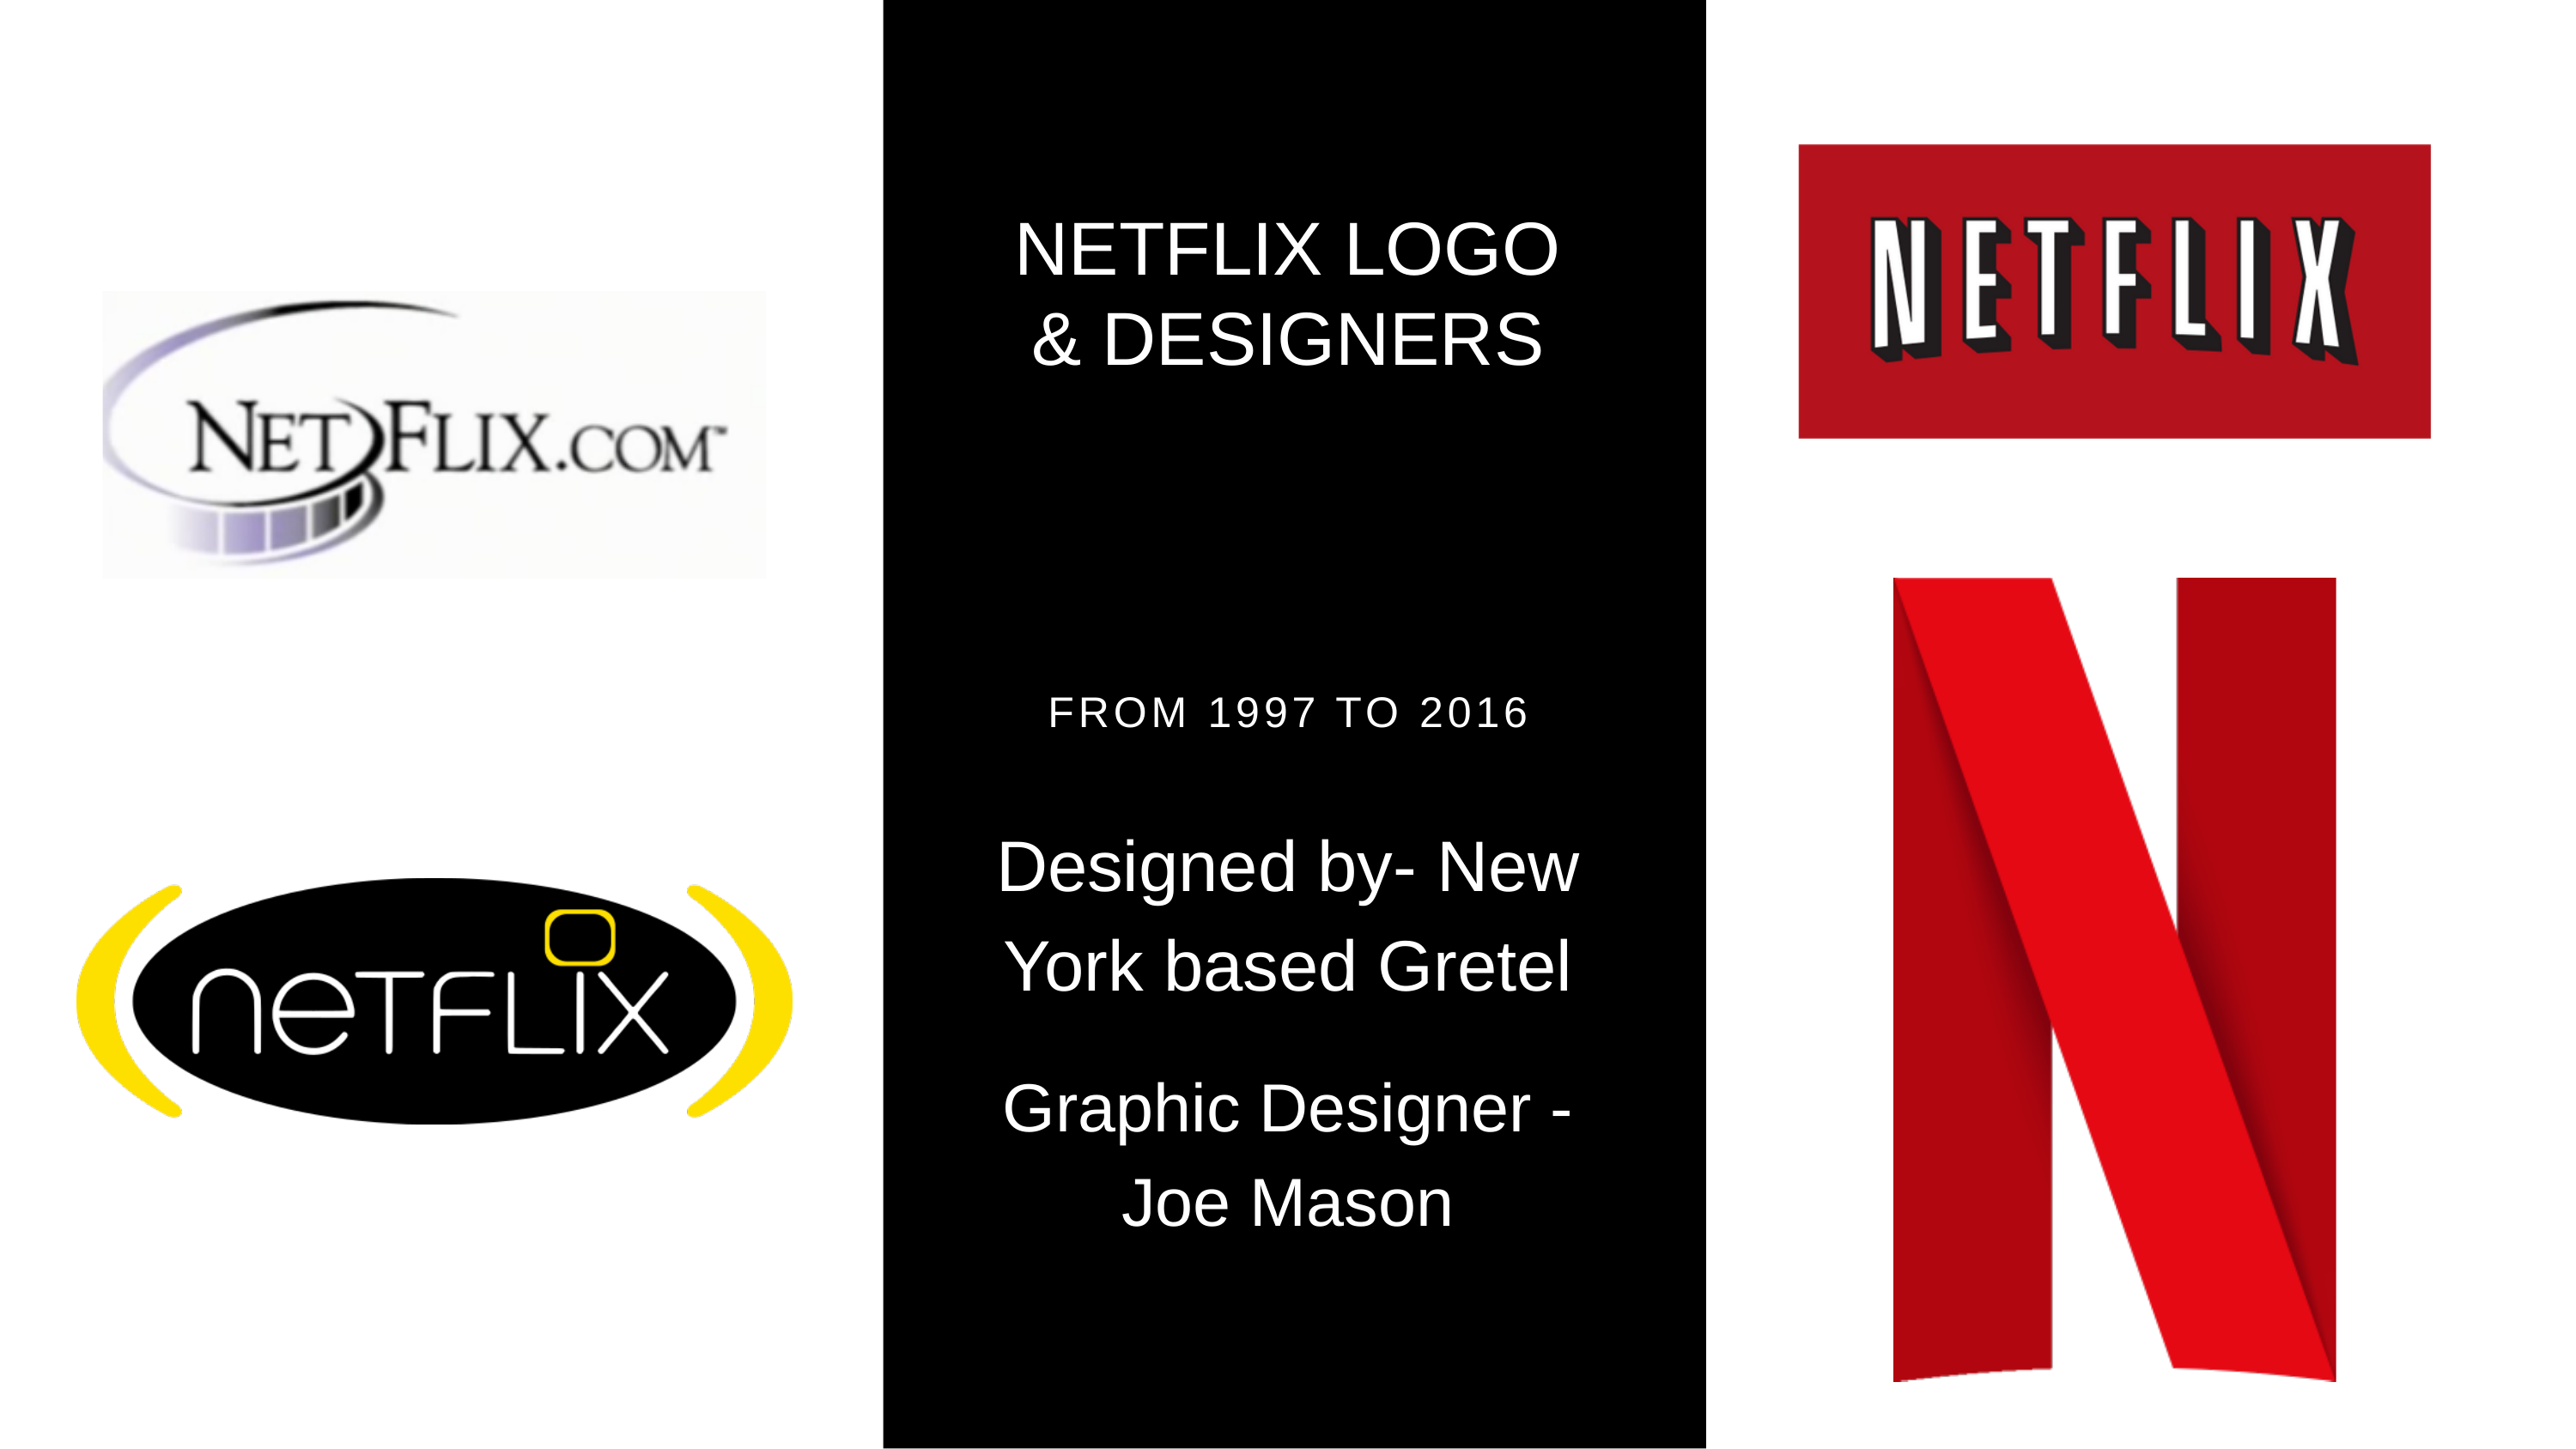

NETFLIX LOGO & DESIGNERS

FROM 1997 TO 2016
Designed by- New York based Gretel

Graphic Designer - Joe Mason